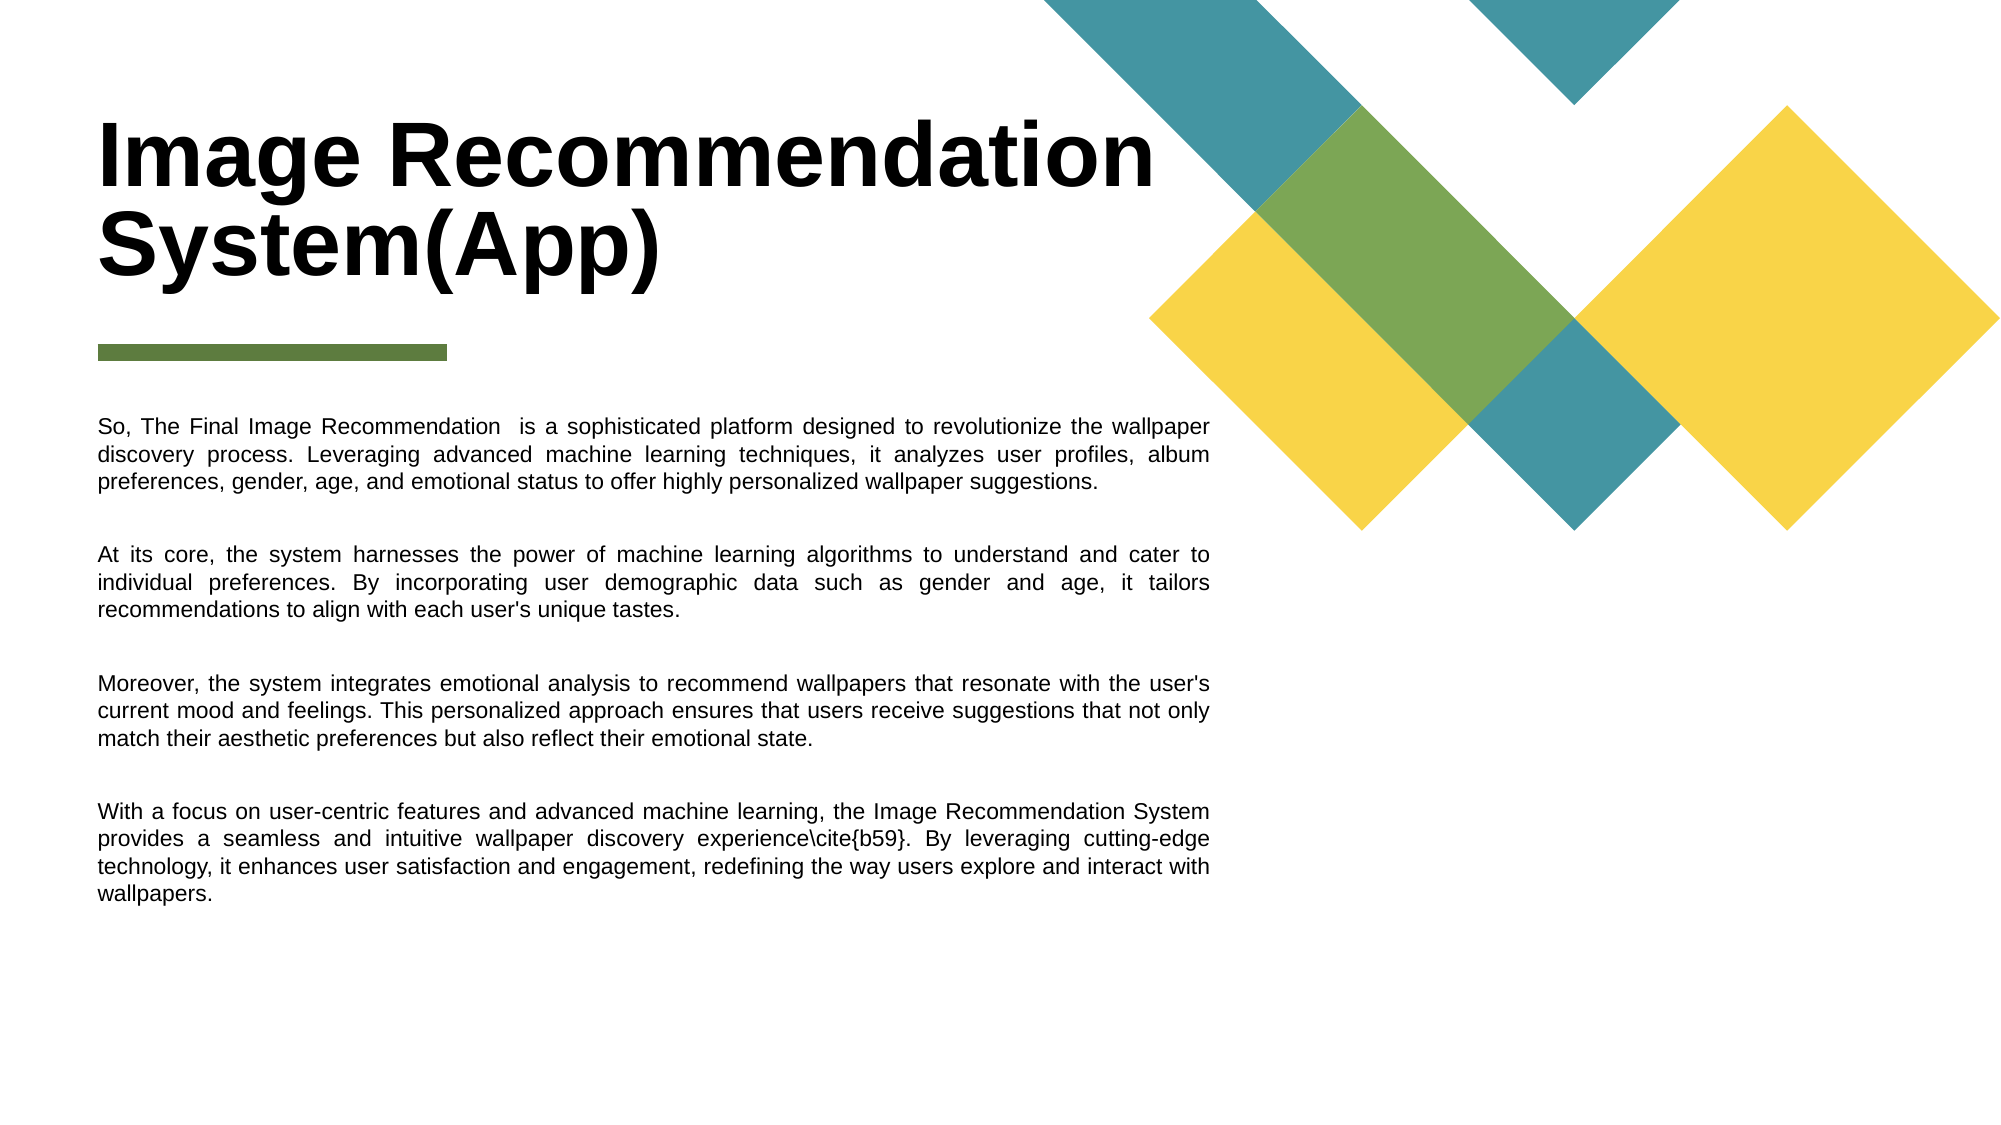

# Image Recommendation System(App)
So, The Final Image Recommendation  is a sophisticated platform designed to revolutionize the wallpaper discovery process. Leveraging advanced machine learning techniques, it analyzes user profiles, album preferences, gender, age, and emotional status to offer highly personalized wallpaper suggestions.
At its core, the system harnesses the power of machine learning algorithms to understand and cater to individual preferences. By incorporating user demographic data such as gender and age, it tailors recommendations to align with each user's unique tastes.
Moreover, the system integrates emotional analysis to recommend wallpapers that resonate with the user's current mood and feelings. This personalized approach ensures that users receive suggestions that not only match their aesthetic preferences but also reflect their emotional state.
With a focus on user-centric features and advanced machine learning, the Image Recommendation System provides a seamless and intuitive wallpaper discovery experience\cite{b59}. By leveraging cutting-edge technology, it enhances user satisfaction and engagement, redefining the way users explore and interact with wallpapers.